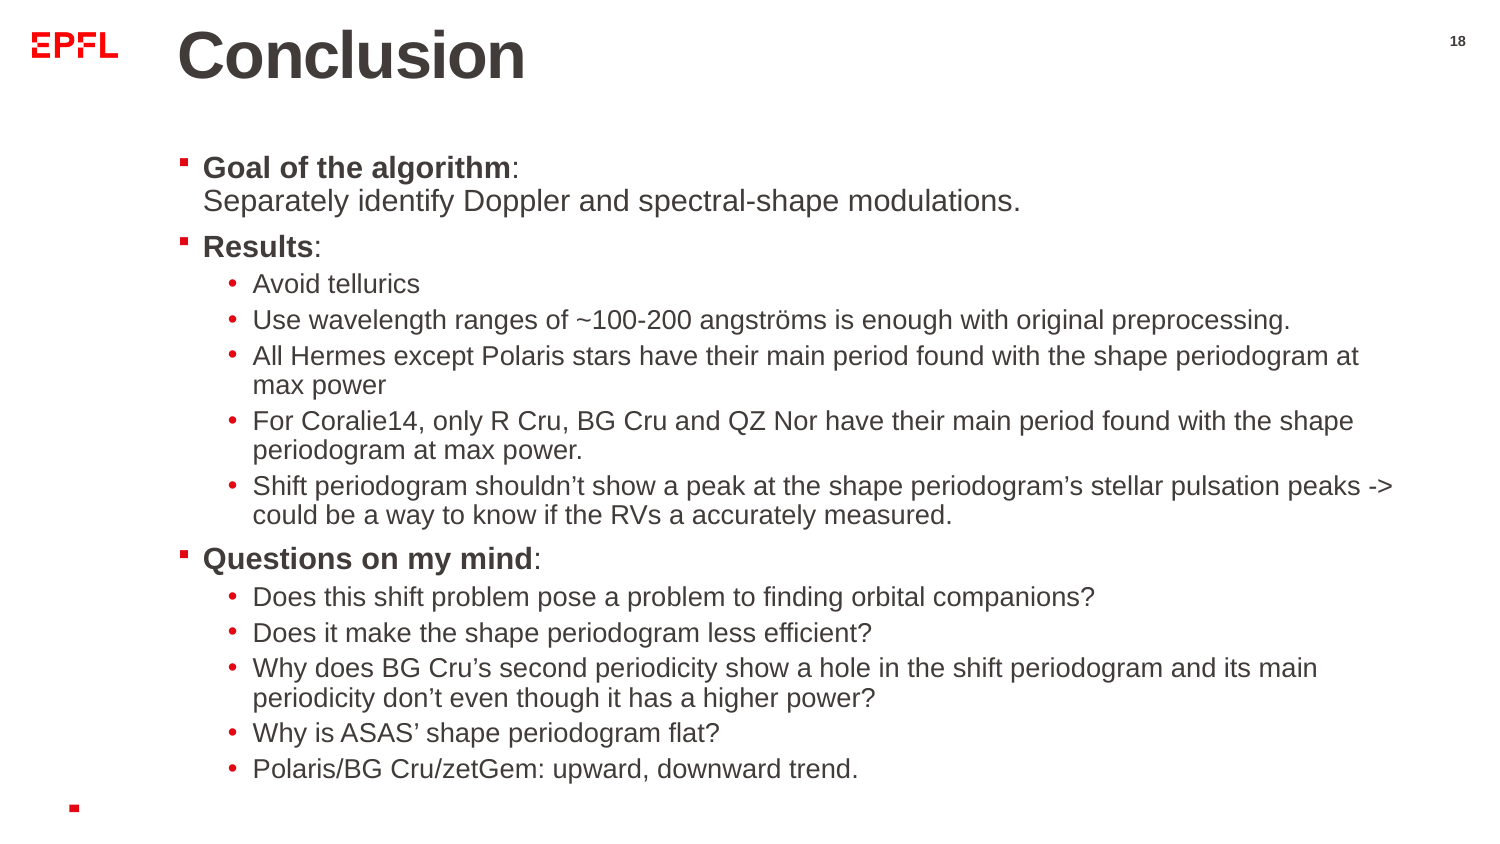

# Conclusion
18
Goal of the algorithm:
Separately identify Doppler and spectral-shape modulations.
Results:
Avoid tellurics
Use wavelength ranges of ~100-200 angströms is enough with original preprocessing.
All Hermes except Polaris stars have their main period found with the shape periodogram at max power
For Coralie14, only R Cru, BG Cru and QZ Nor have their main period found with the shape periodogram at max power.
Shift periodogram shouldn’t show a peak at the shape periodogram’s stellar pulsation peaks -> could be a way to know if the RVs a accurately measured.
Questions on my mind:
Does this shift problem pose a problem to finding orbital companions?
Does it make the shape periodogram less efficient?
Why does BG Cru’s second periodicity show a hole in the shift periodogram and its main periodicity don’t even though it has a higher power?
Why is ASAS’ shape periodogram flat?
Polaris/BG Cru/zetGem: upward, downward trend.